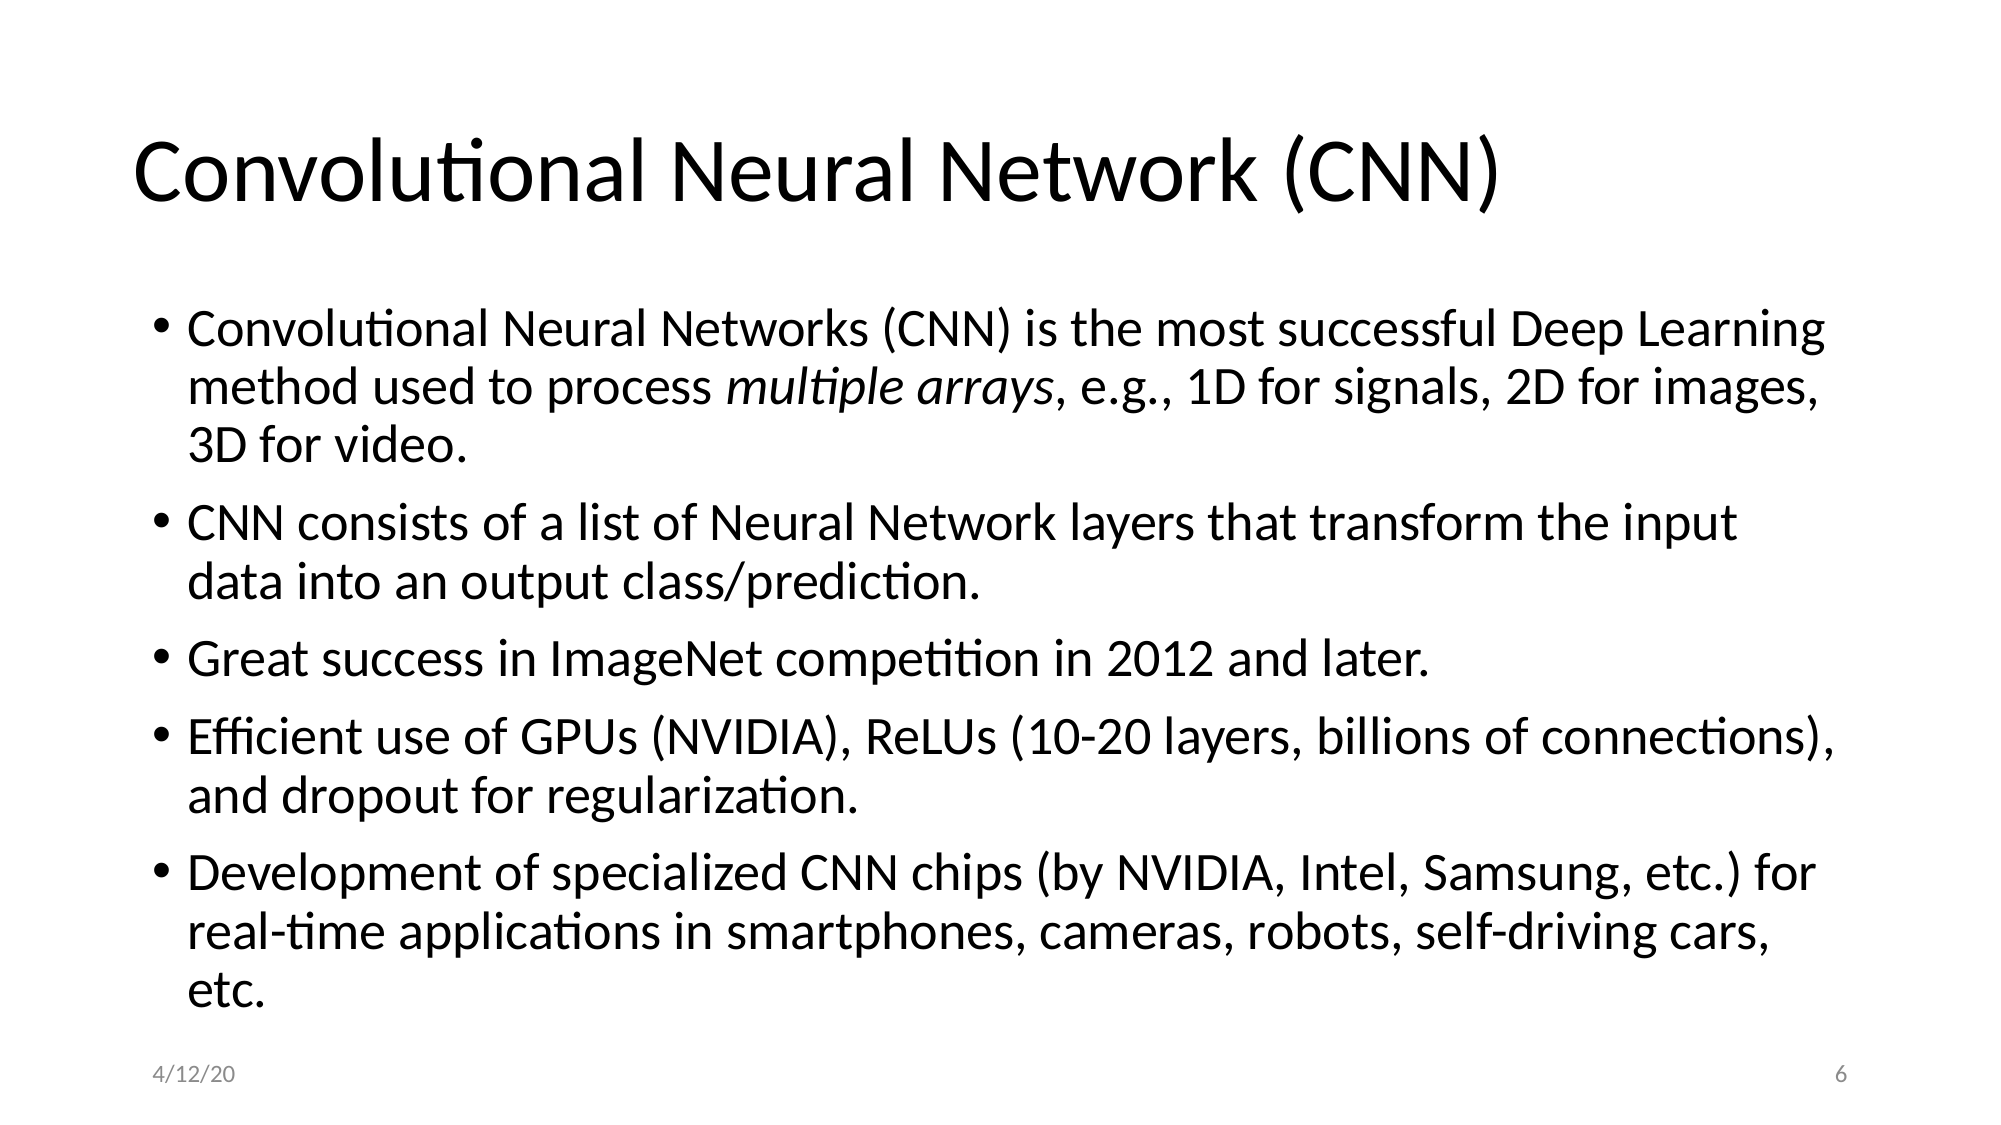

# Convolutional Neural Network (CNN)
Convolutional Neural Networks (CNN) is the most successful Deep Learning method used to process multiple arrays, e.g., 1D for signals, 2D for images, 3D for video.
CNN consists of a list of Neural Network layers that transform the input data into an output class/prediction.
Great success in ImageNet competition in 2012 and later.
Efficient use of GPUs (NVIDIA), ReLUs (10-20 layers, billions of connections), and dropout for regularization.
Development of specialized CNN chips (by NVIDIA, Intel, Samsung, etc.) for real-time applications in smartphones, cameras, robots, self-driving cars, etc.

4/12/20
6